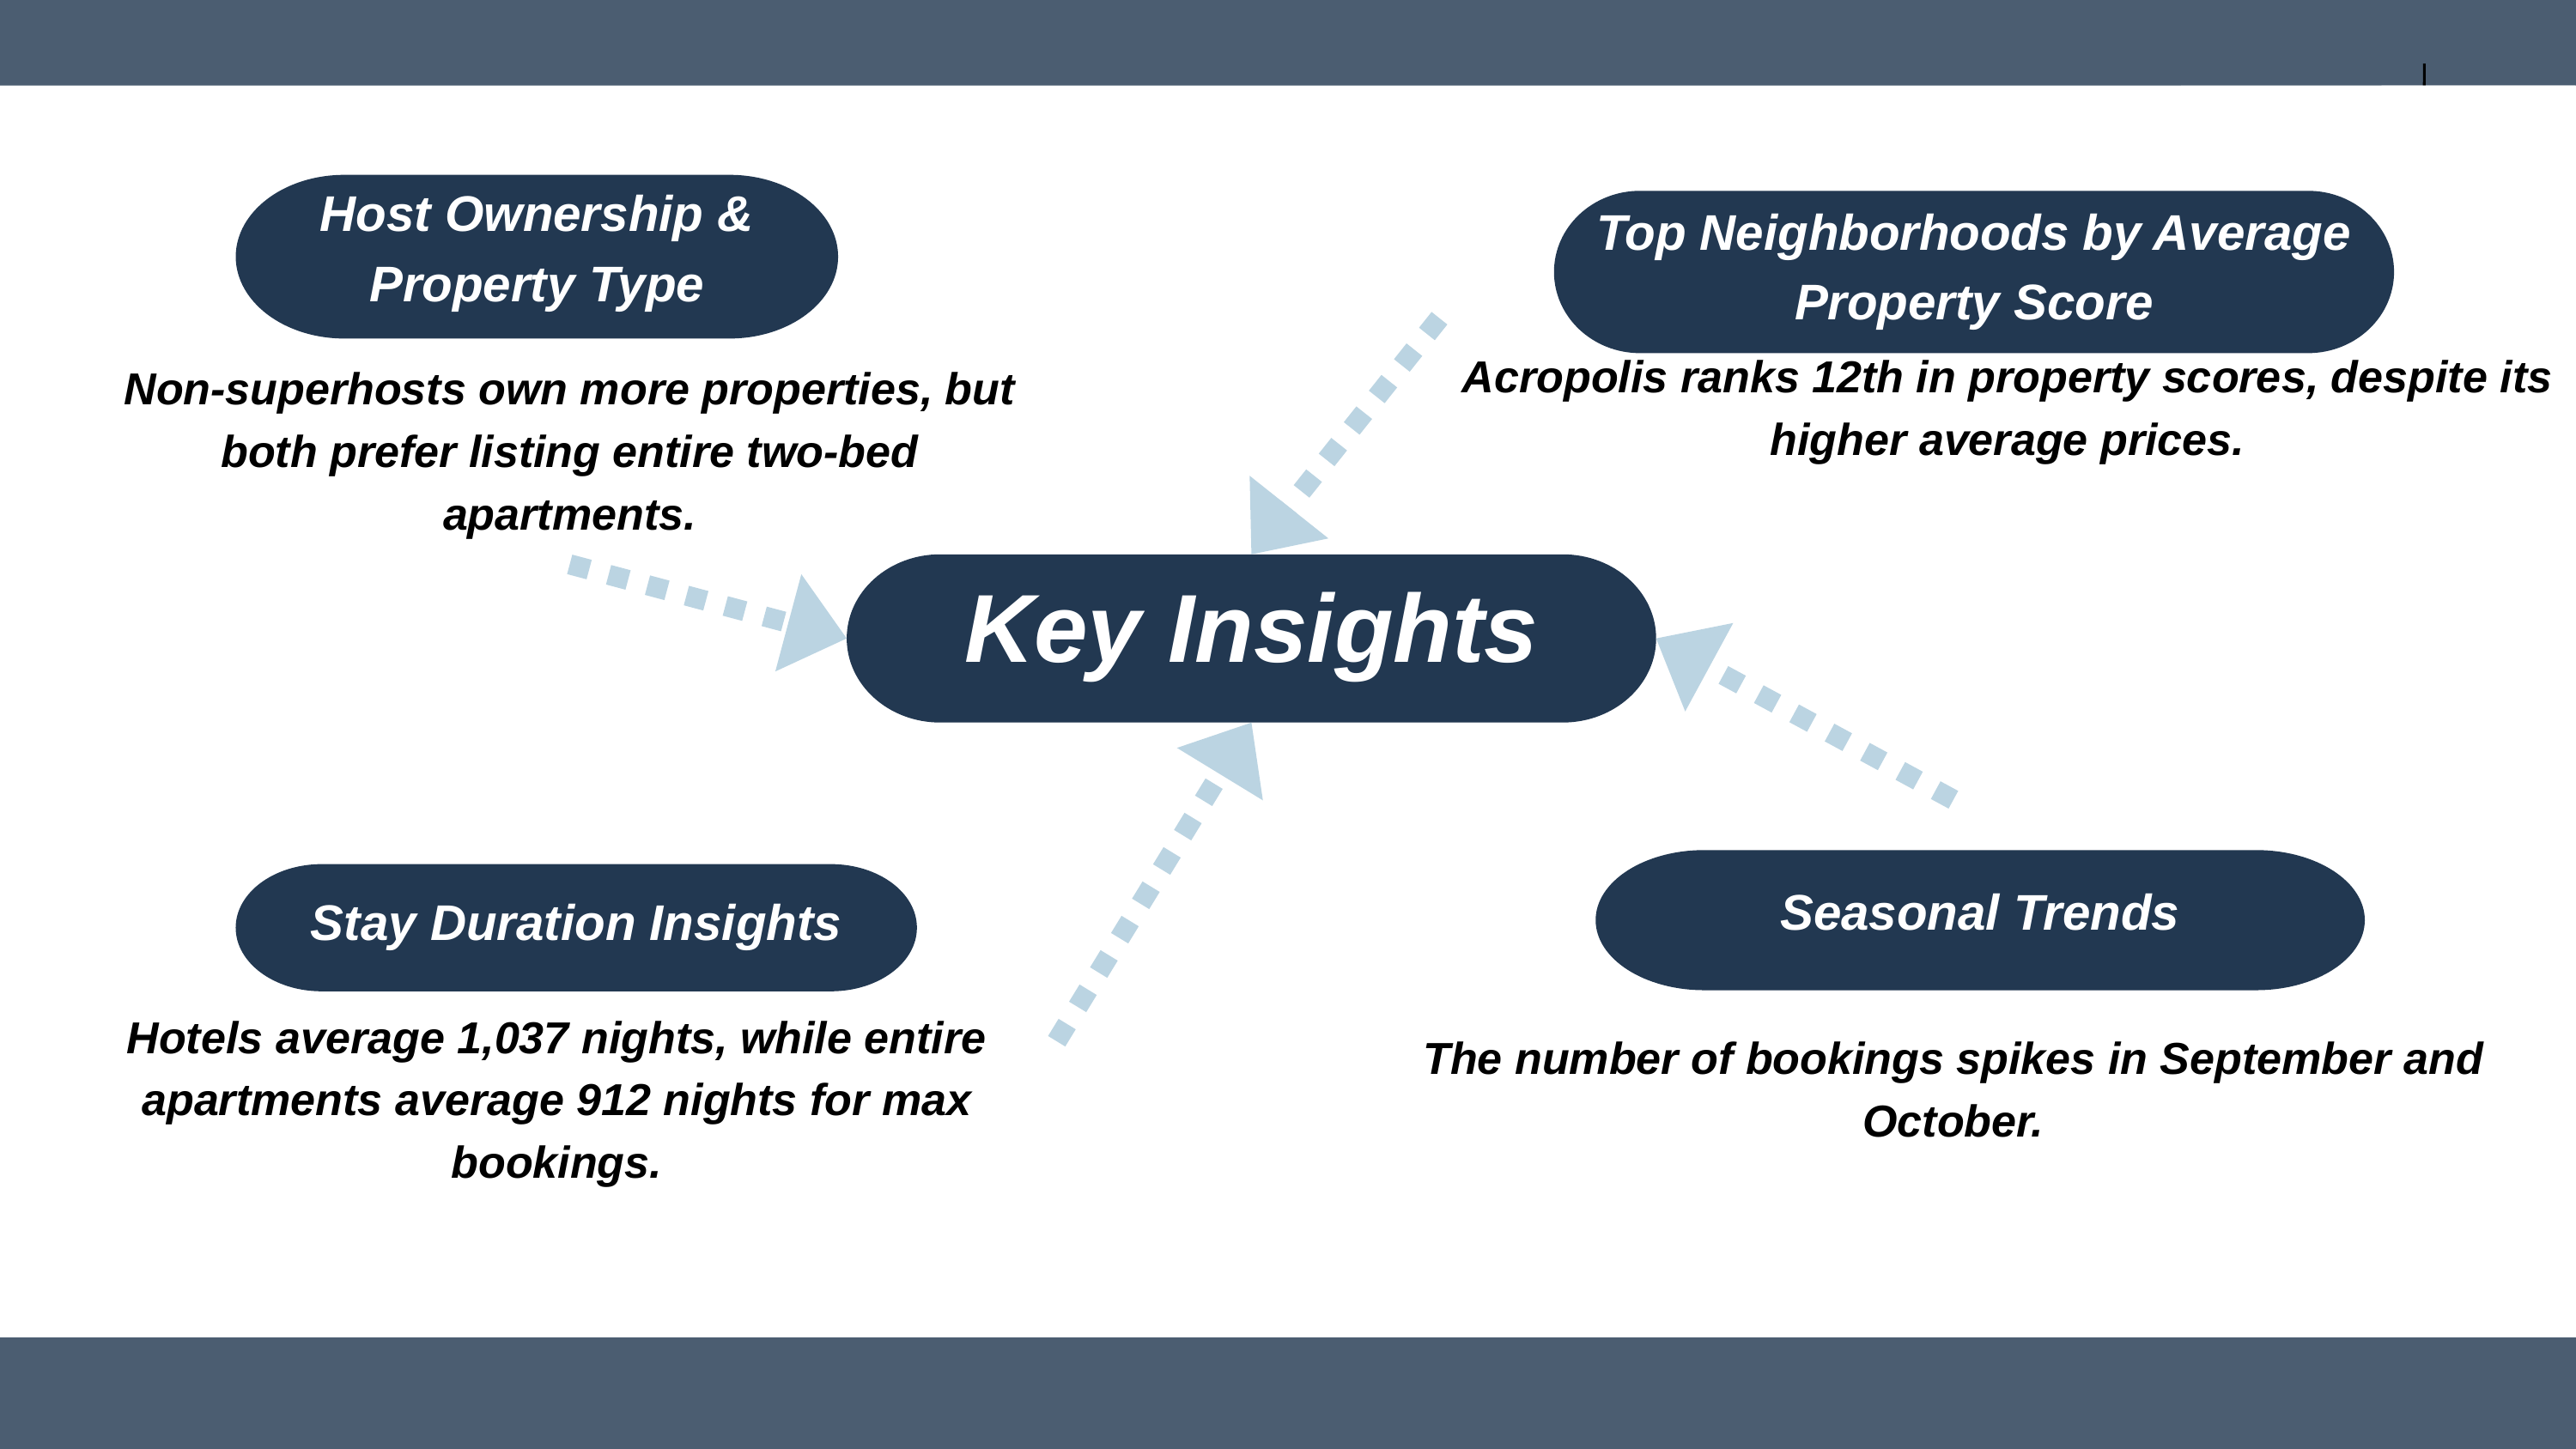

Acropolis ranks 12th in property scores, despite its higher average prices.

Non-superhosts own more properties, but both prefer listing entire two-bed apartments.

Host Ownership & Property Type

Top Neighborhoods by Average Property Score

Key Insights

The number of bookings spikes in September and October.

Hotels average 1,037 nights, while entire apartments average 912 nights for max bookings.

Seasonal Trends

Stay Duration Insights